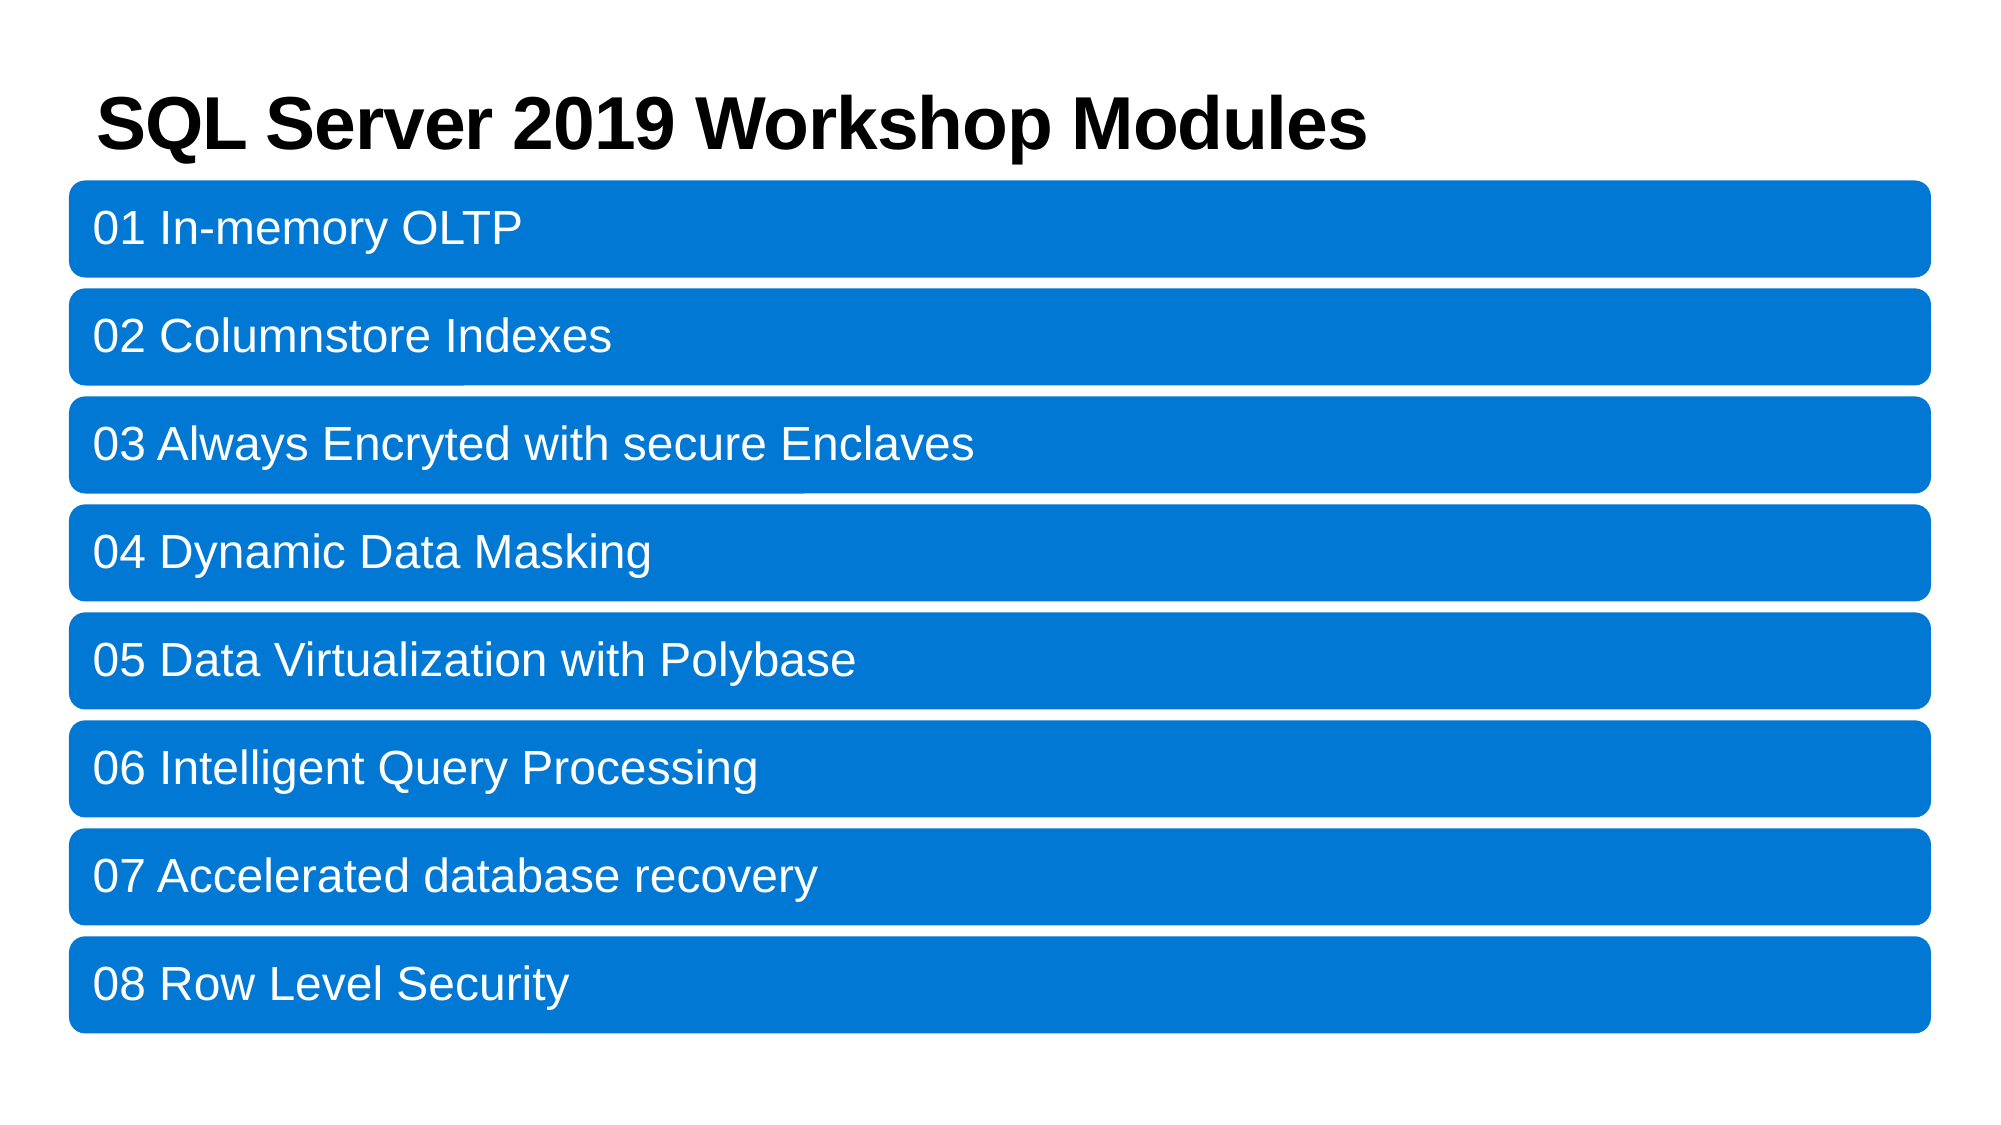

# SQL Server 2019 Workshop Modules
01 In-memory OLTP
02 Columnstore Indexes
03 Always Encryted with secure Enclaves
04 Dynamic Data Masking
05 Data Virtualization with Polybase
06 Intelligent Query Processing
07 Accelerated database recovery
08 Row Level Security